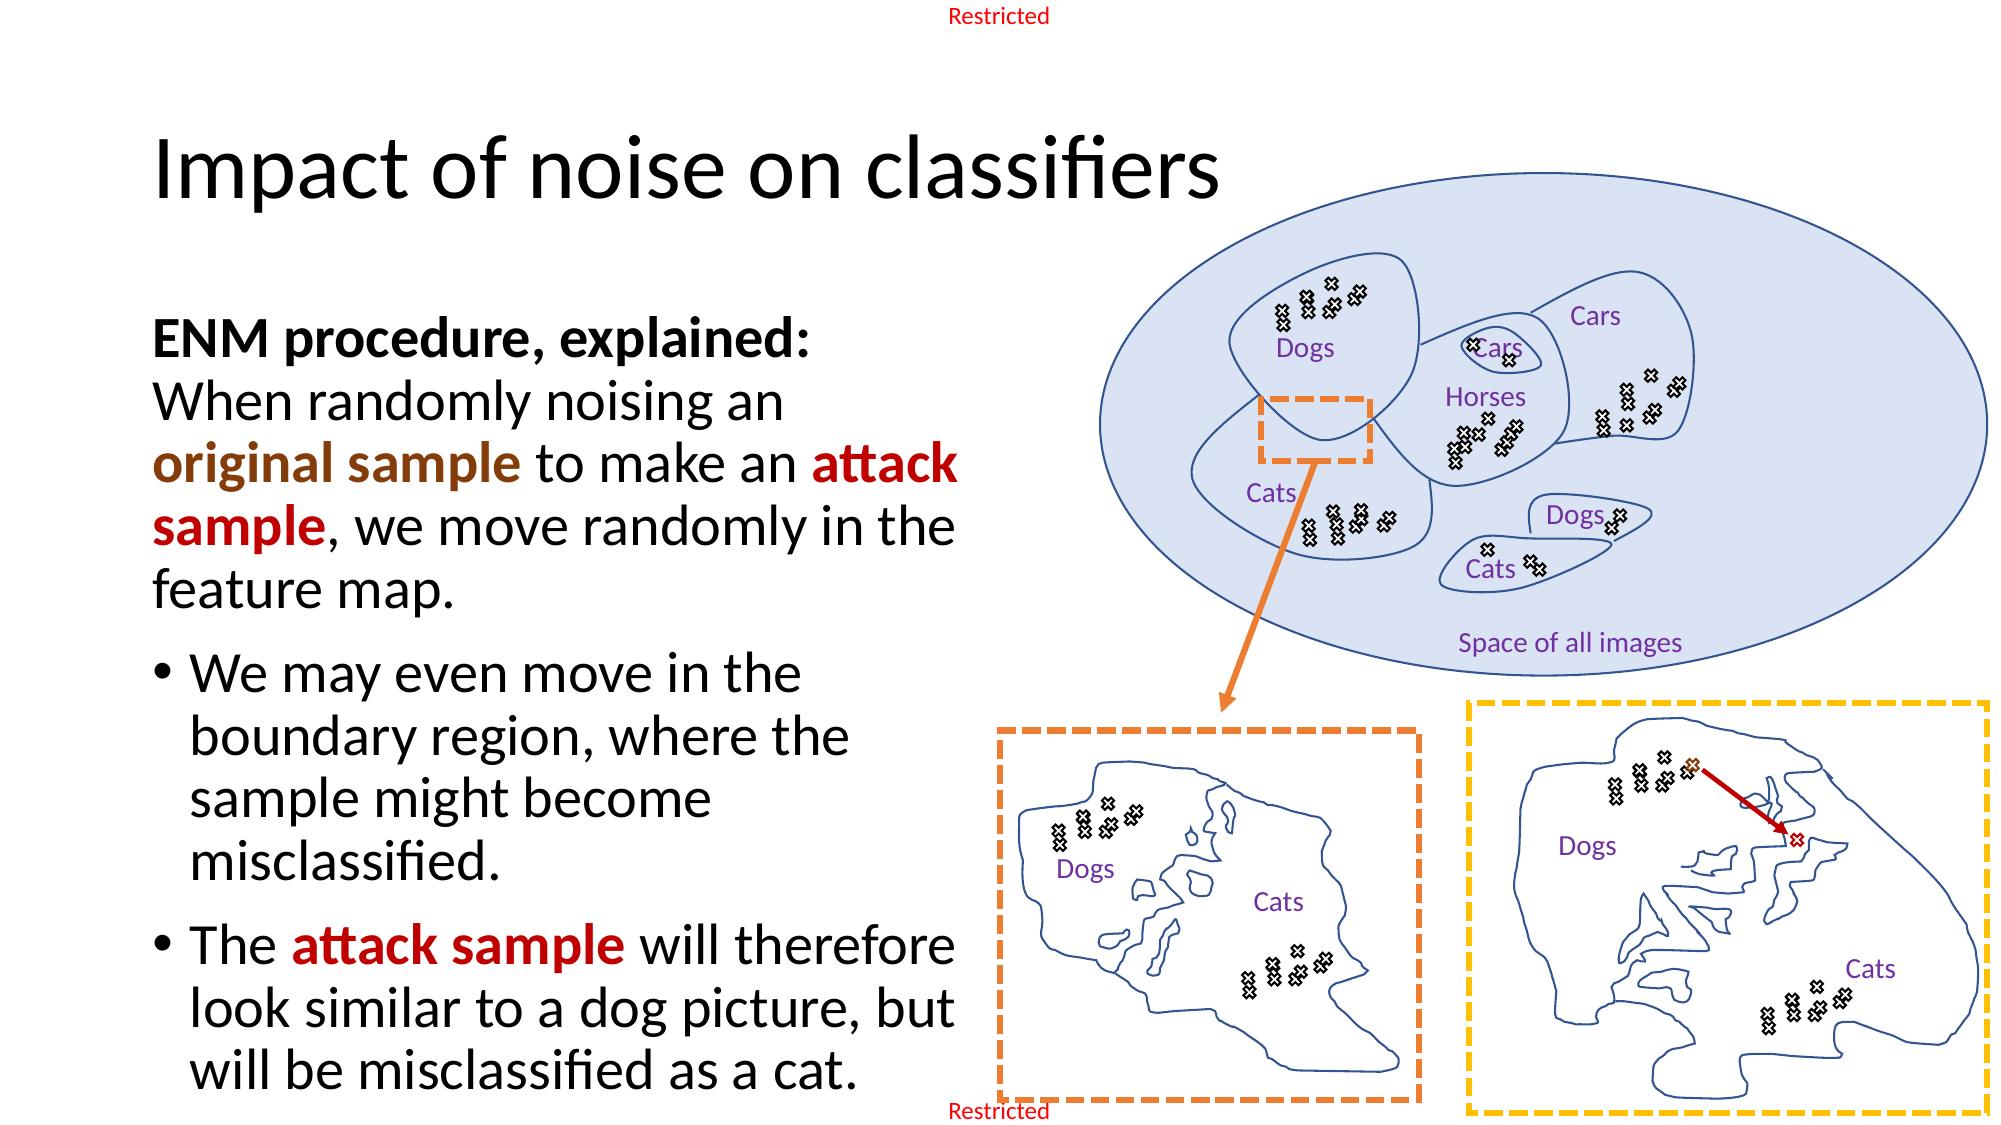

# Impact of noise on classifiers

Cars

ENM procedure, explained:
When randomly noising an original sample to make an attack sample, we move randomly in the feature map.
We may even move in the boundary region, where the sample might become misclassified.
The attack sample will therefore look similar to a dog picture, but will be misclassified as a cat.

Dogs
Cars

Horses

Cats
Dogs

Cats

Space of all images

Dogs

Dogs

Cats

Cats